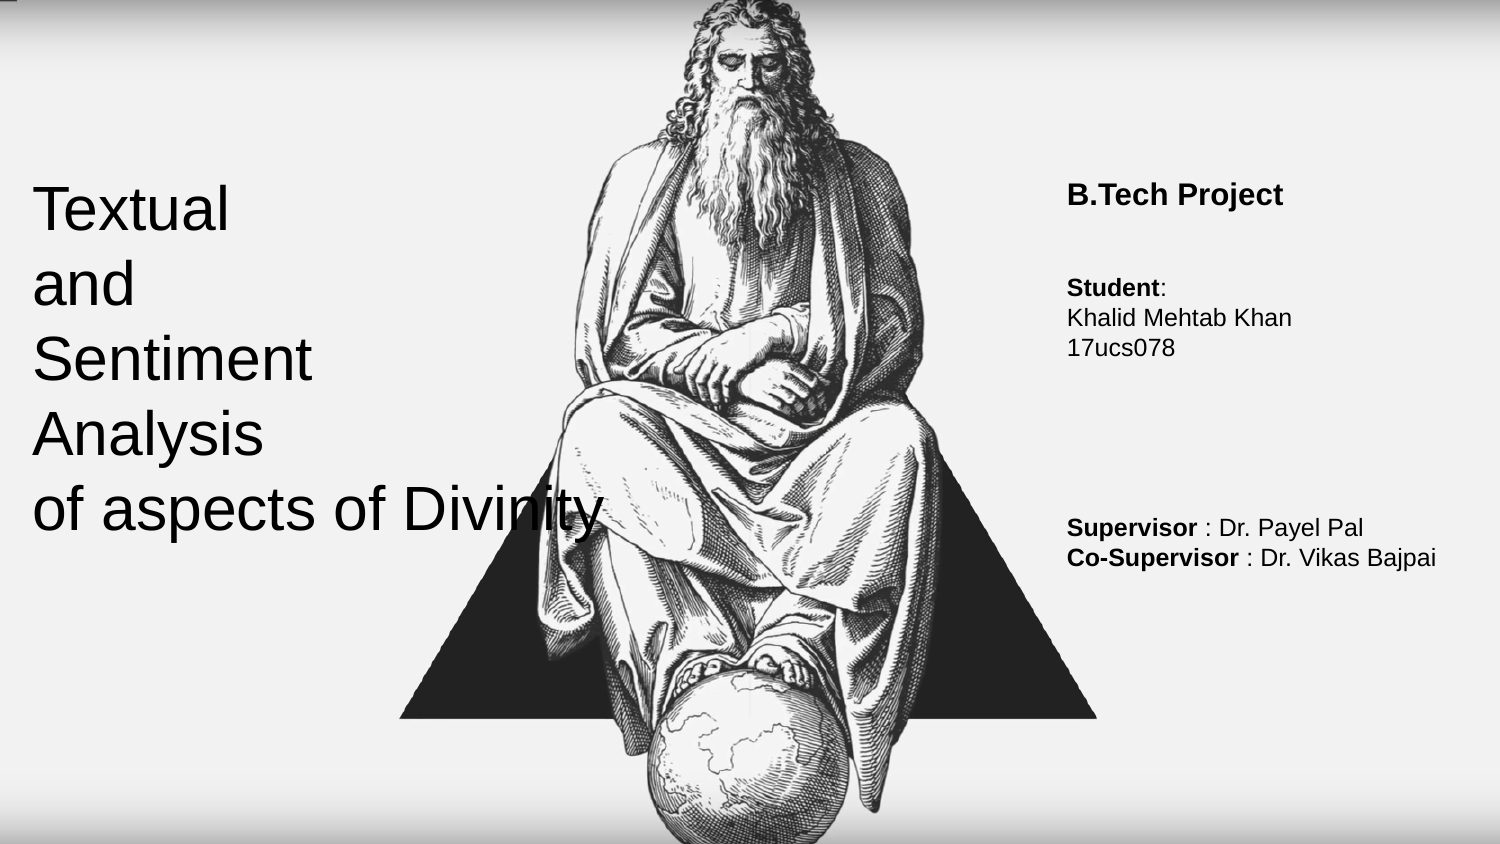

Textual
and
Sentiment
Analysis
of aspects of Divinity
B.Tech Project

Student:
Khalid Mehtab Khan
17ucs078

Supervisor : Dr. Payel Pal
Co-Supervisor : Dr. Vikas Bajpai